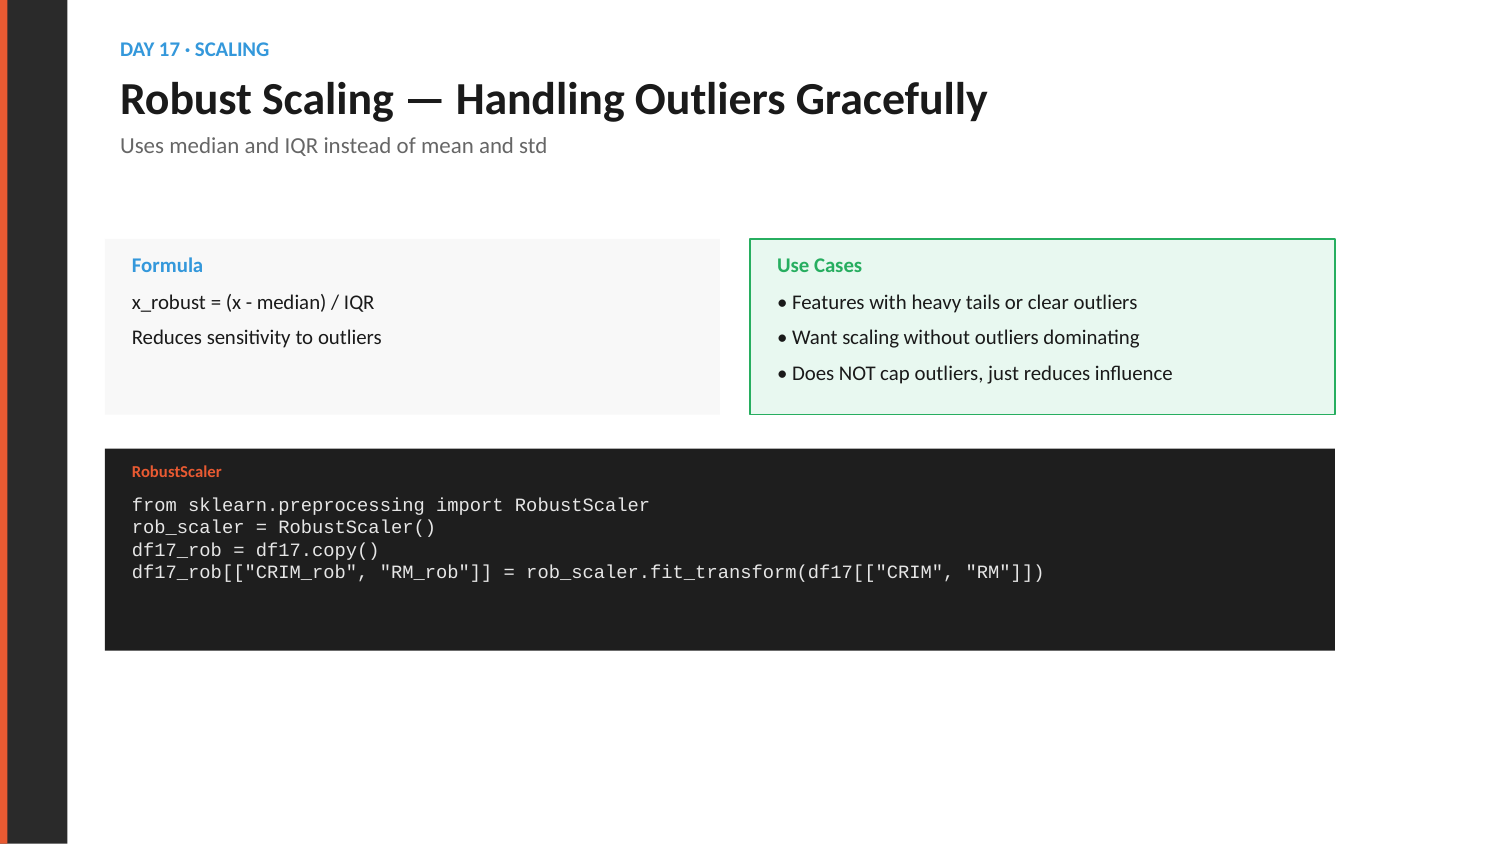

DAY 17 · SCALING
Robust Scaling — Handling Outliers Gracefully
Uses median and IQR instead of mean and std

Formula
Use Cases
x_robust = (x - median) / IQR
Reduces sensitivity to outliers
• Features with heavy tails or clear outliers
• Want scaling without outliers dominating
• Does NOT cap outliers, just reduces influence

RobustScaler
from sklearn.preprocessing import RobustScaler
rob_scaler = RobustScaler()
df17_rob = df17.copy()
df17_rob[["CRIM_rob", "RM_rob"]] = rob_scaler.fit_transform(df17[["CRIM", "RM"]])